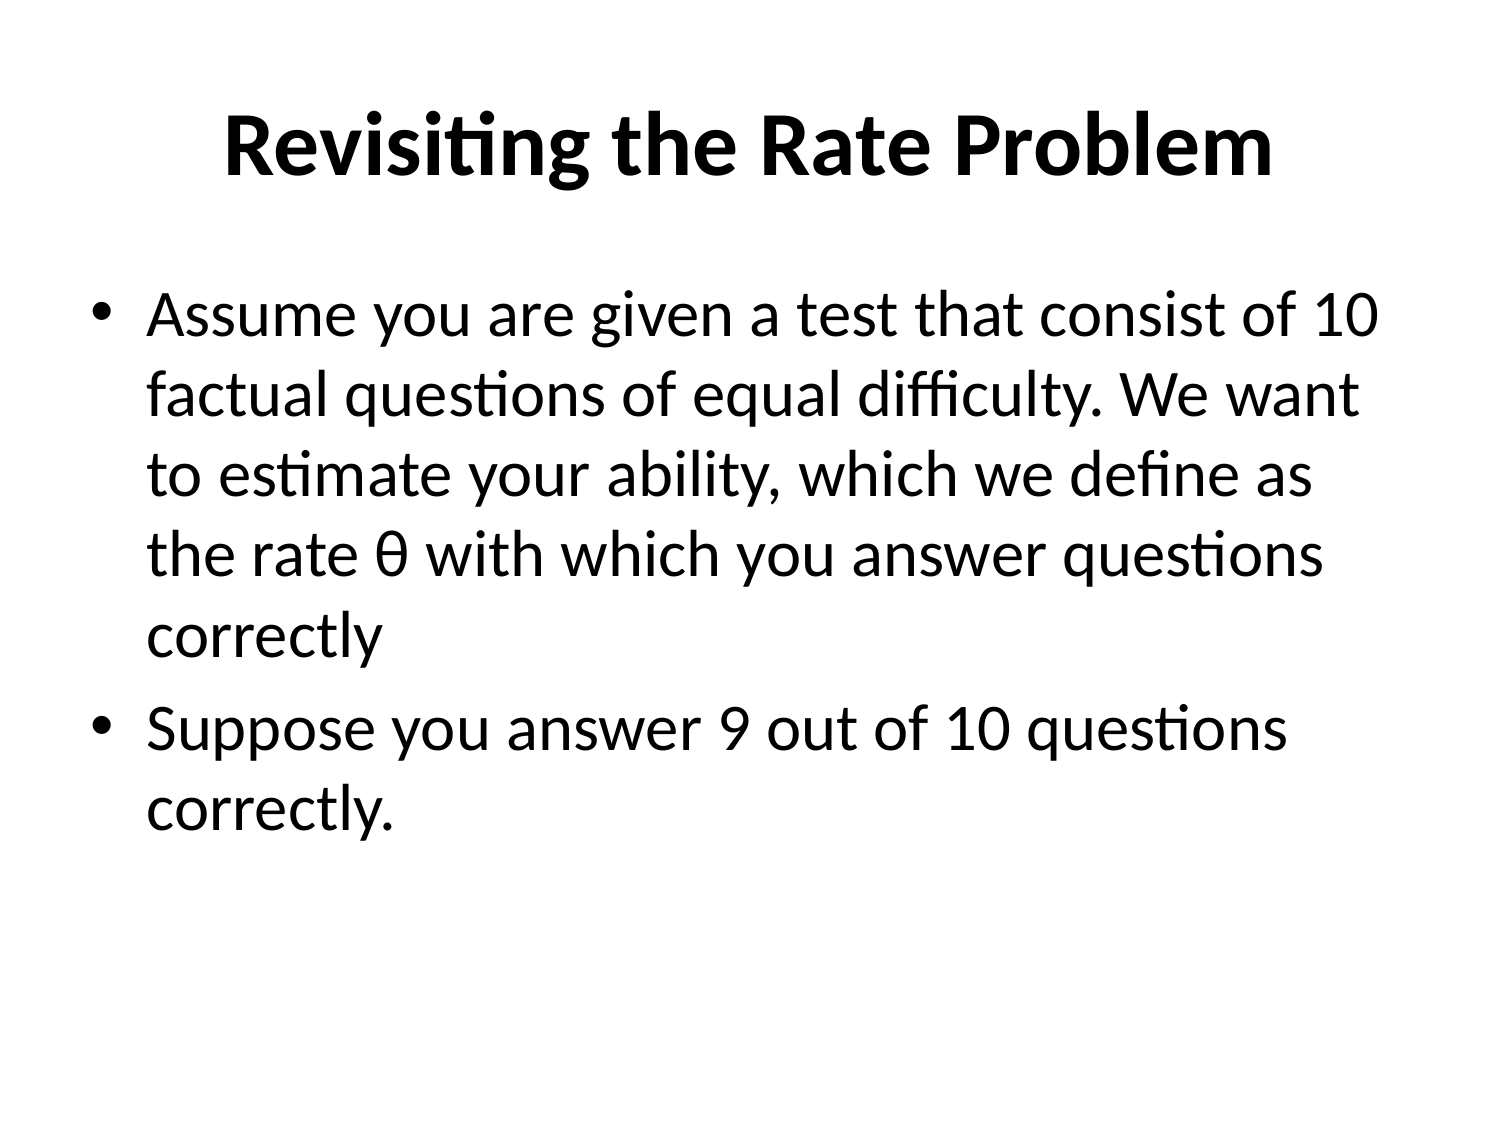

# Revisiting the Rate Problem
Assume you are given a test that consist of 10 factual questions of equal difficulty. We want to estimate your ability, which we define as the rate θ with which you answer questions correctly
Suppose you answer 9 out of 10 questions correctly.